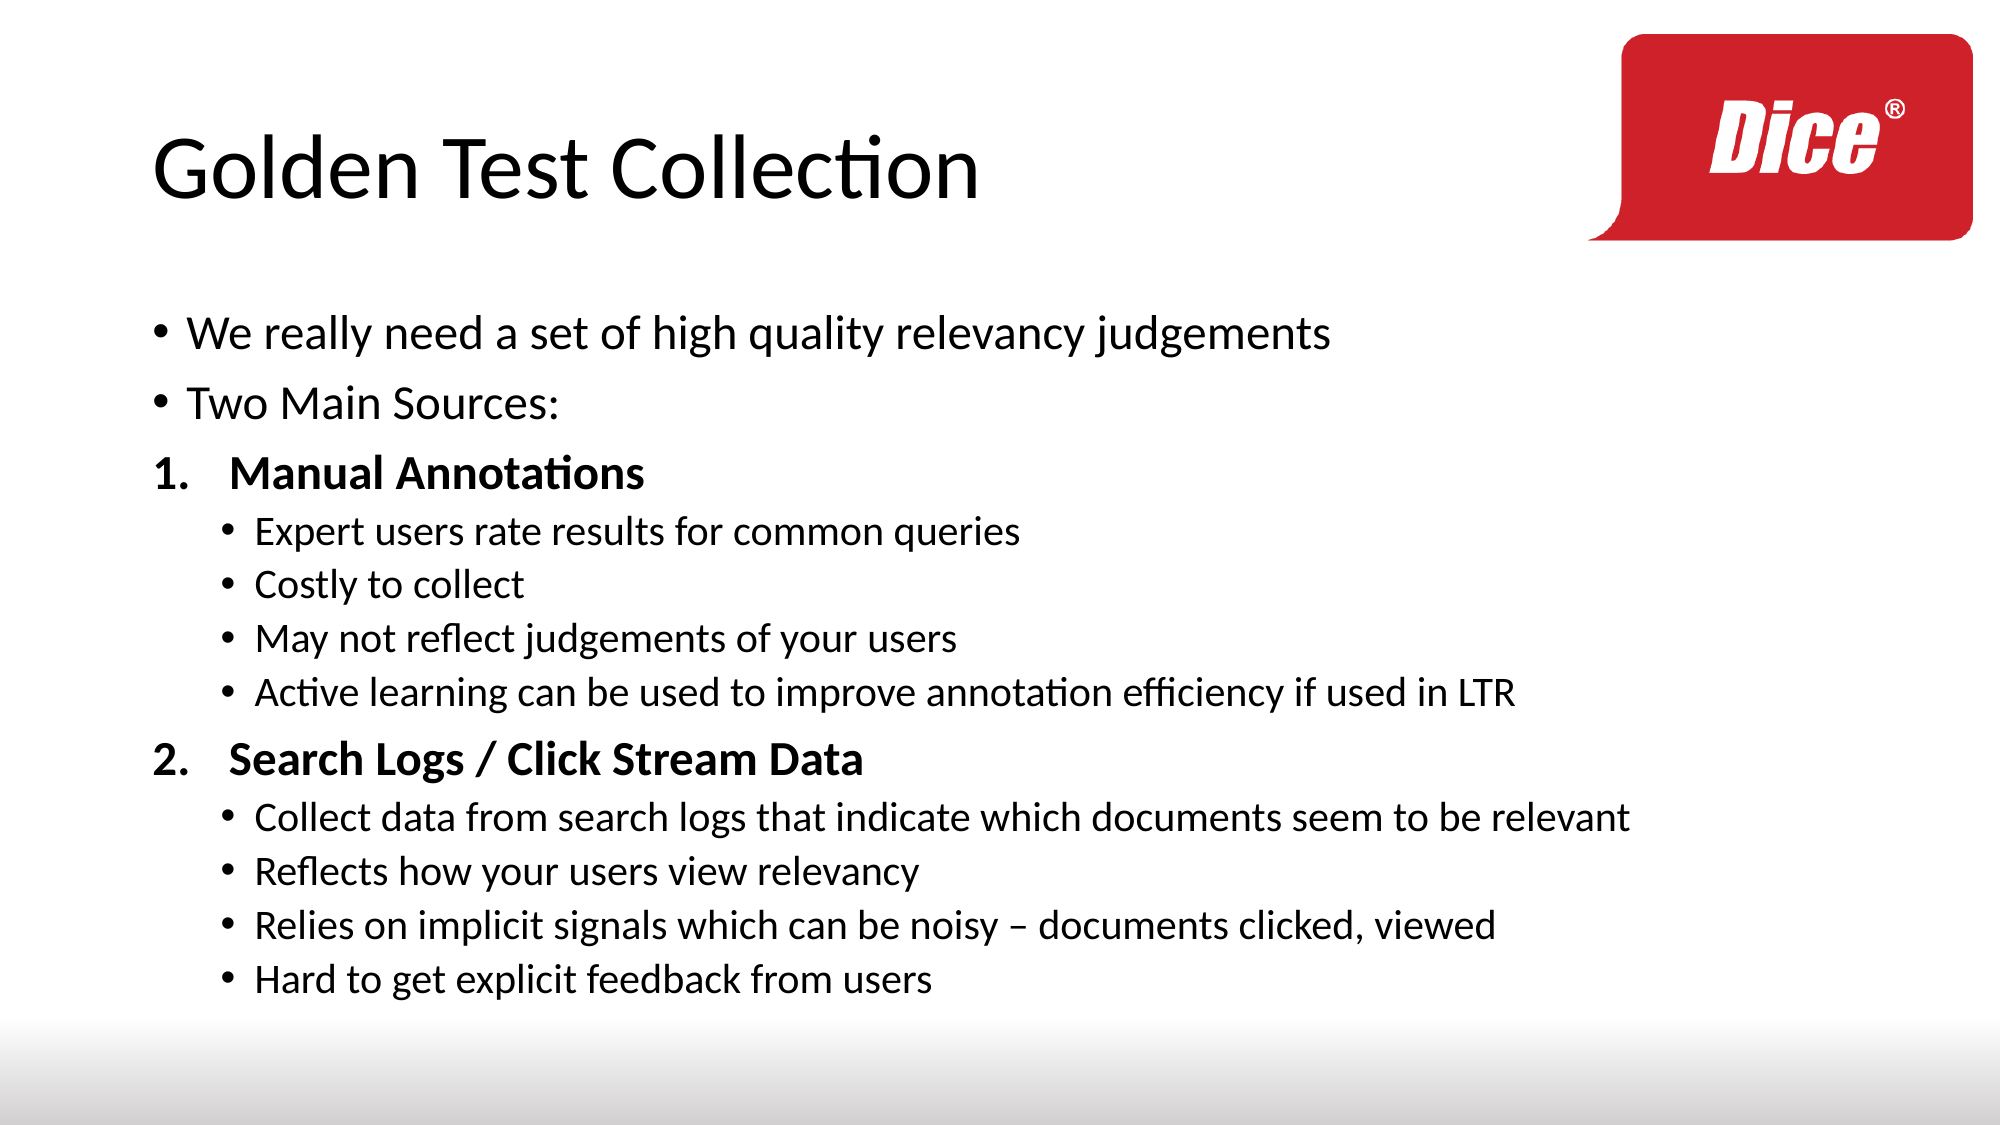

# Golden Test Collection
We really need a set of high quality relevancy judgements
Two Main Sources:
Manual Annotations
Expert users rate results for common queries
Costly to collect
May not reflect judgements of your users
Active learning can be used to improve annotation efficiency if used in LTR
Search Logs / Click Stream Data
Collect data from search logs that indicate which documents seem to be relevant
Reflects how your users view relevancy
Relies on implicit signals which can be noisy – documents clicked, viewed
Hard to get explicit feedback from users